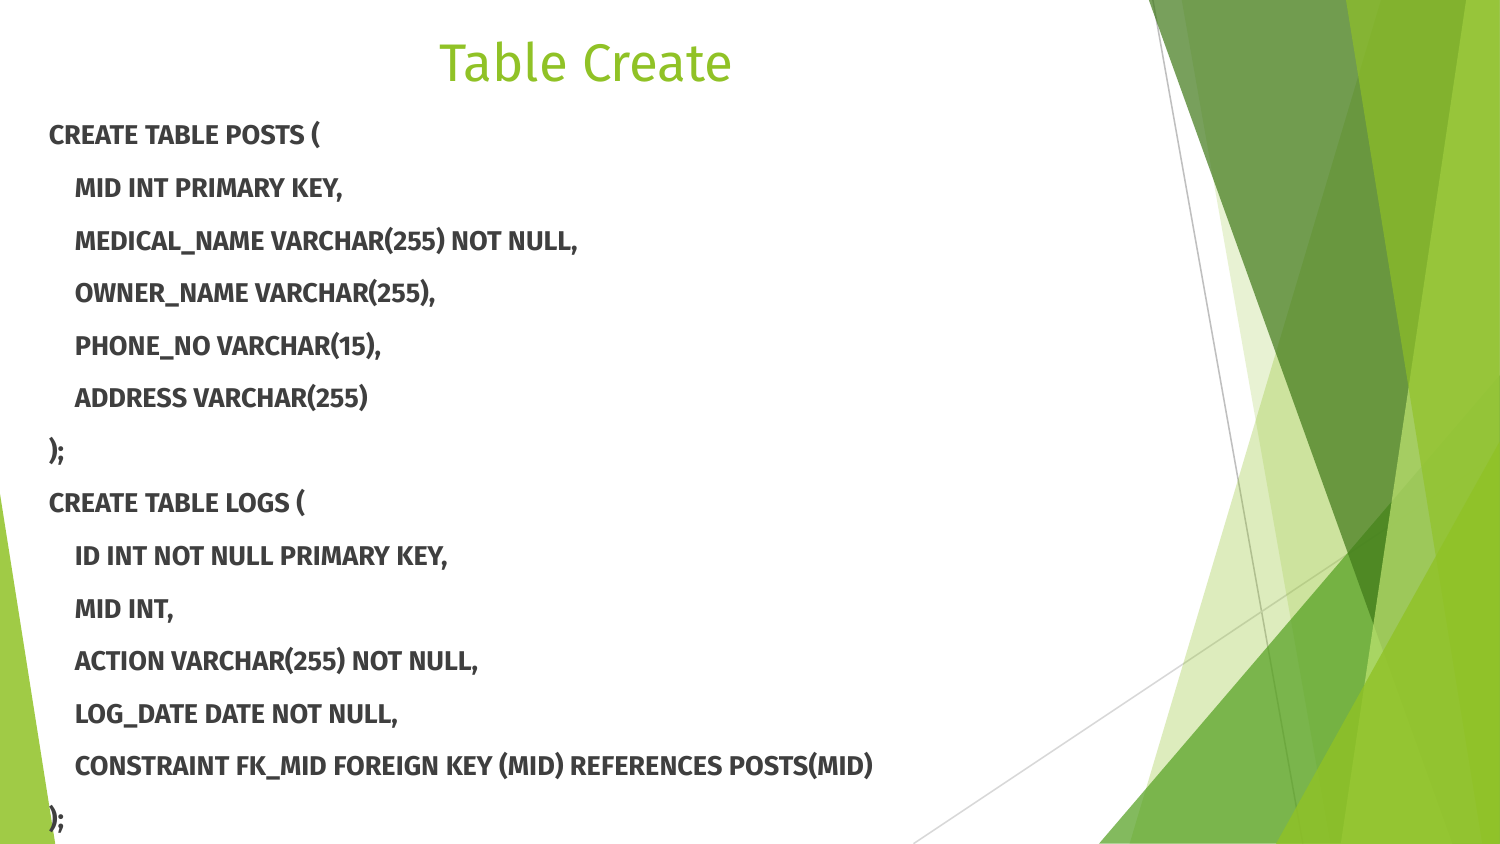

# Table Create
CREATE TABLE POSTS (
    MID INT PRIMARY KEY,
    MEDICAL_NAME VARCHAR(255) NOT NULL,
    OWNER_NAME VARCHAR(255),
    PHONE_NO VARCHAR(15),
    ADDRESS VARCHAR(255)
);
CREATE TABLE LOGS (
    ID INT NOT NULL PRIMARY KEY,
    MID INT,
    ACTION VARCHAR(255) NOT NULL,
    LOG_DATE DATE NOT NULL,
    CONSTRAINT FK_MID FOREIGN KEY (MID) REFERENCES POSTS(MID)
);